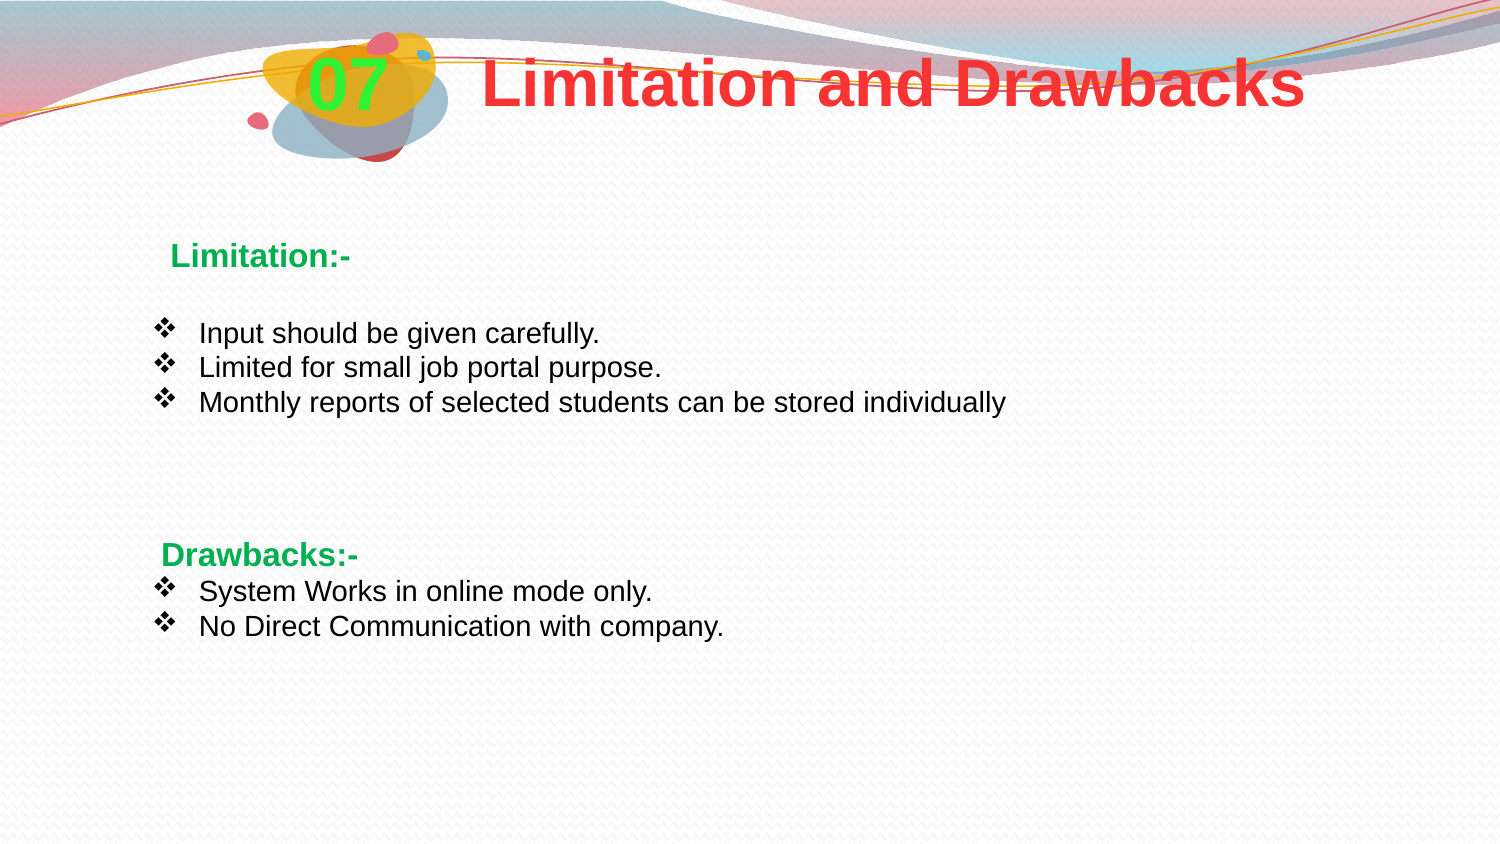

07

Limitation and Drawbacks

  Limitation:-

Input should be given carefully.
Limited for small job portal purpose.
Monthly reports of selected students can be stored individually

 Drawbacks:-
System Works in online mode only.
No Direct Communication with company.

22